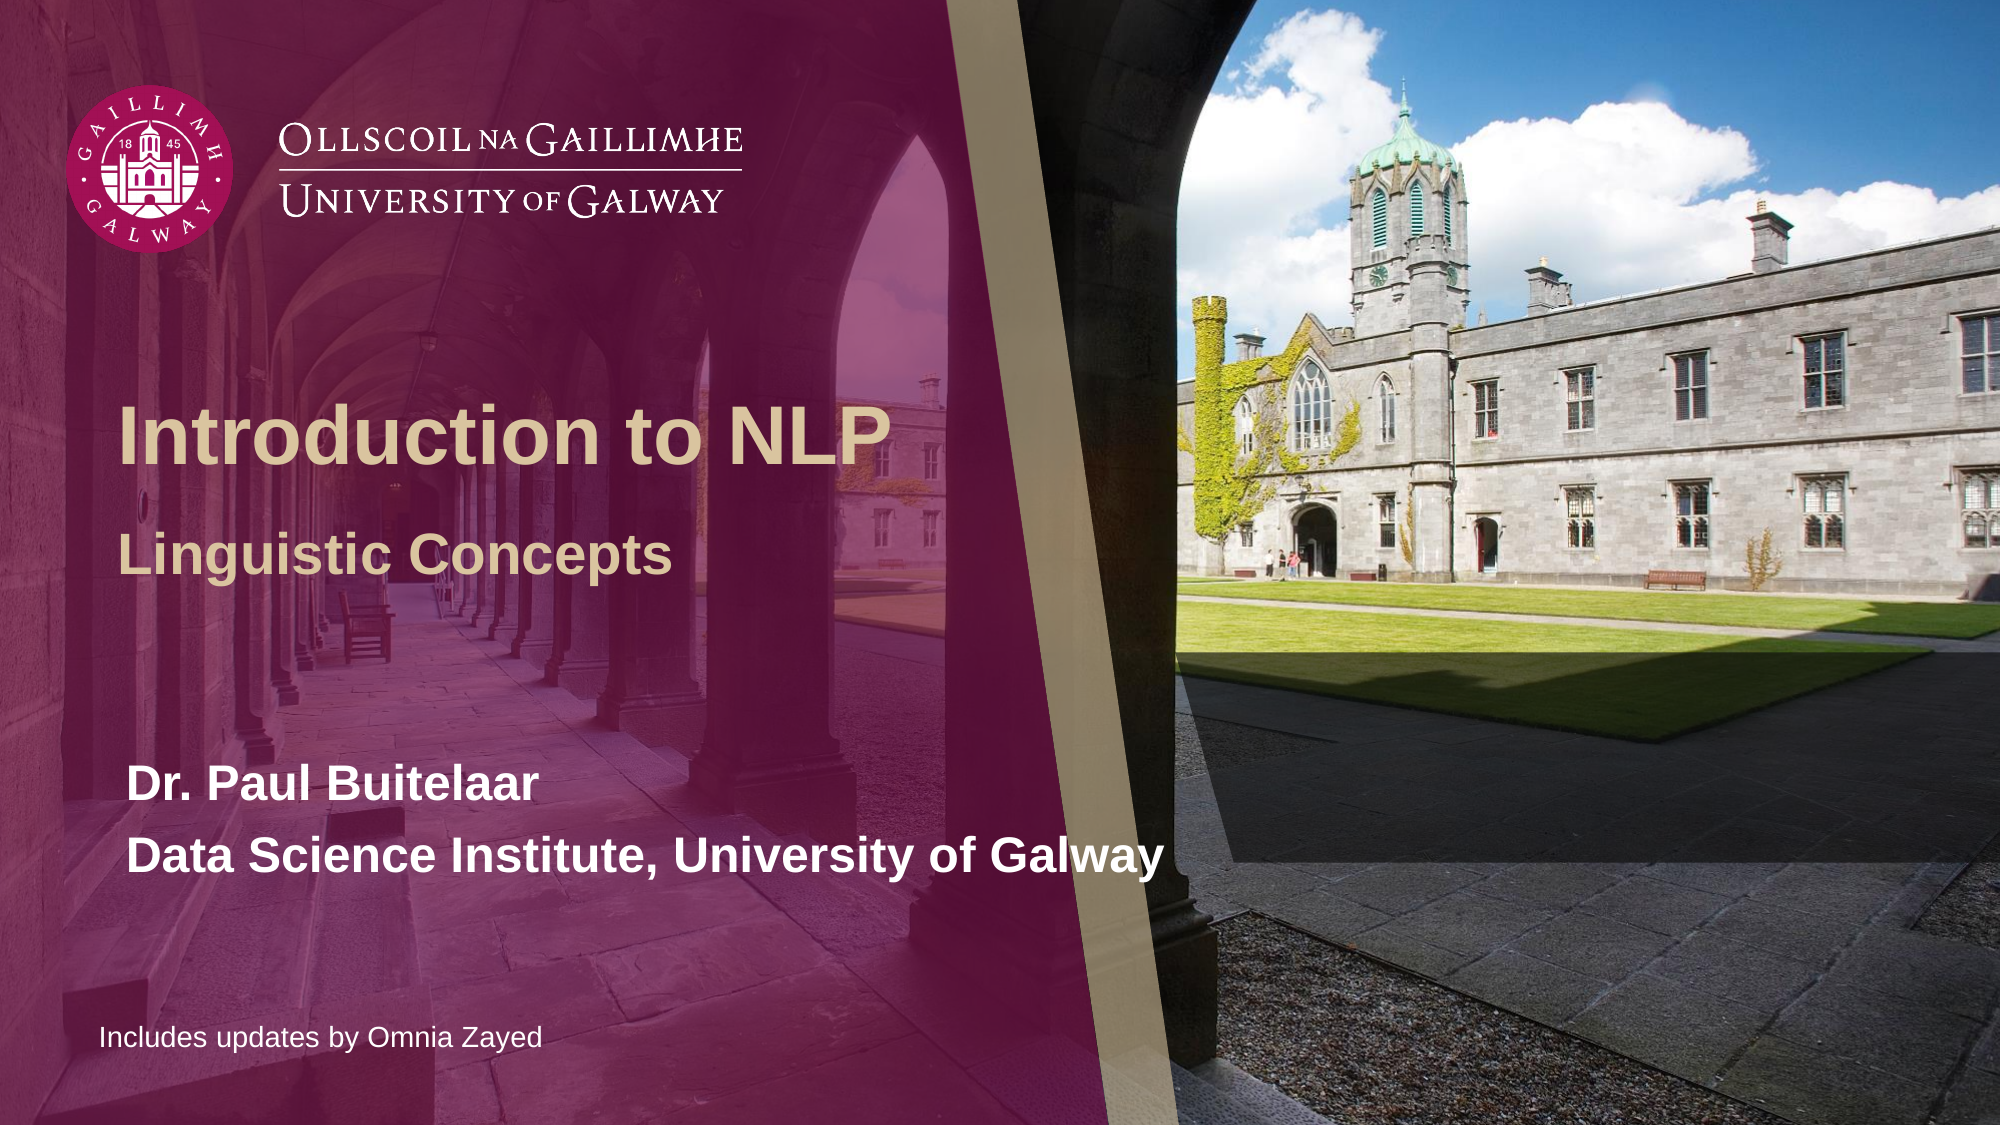

Introduction to NLP
Linguistic Concepts
Dr. Paul Buitelaar
Data Science Institute, University of Galway
Includes updates by Omnia Zayed